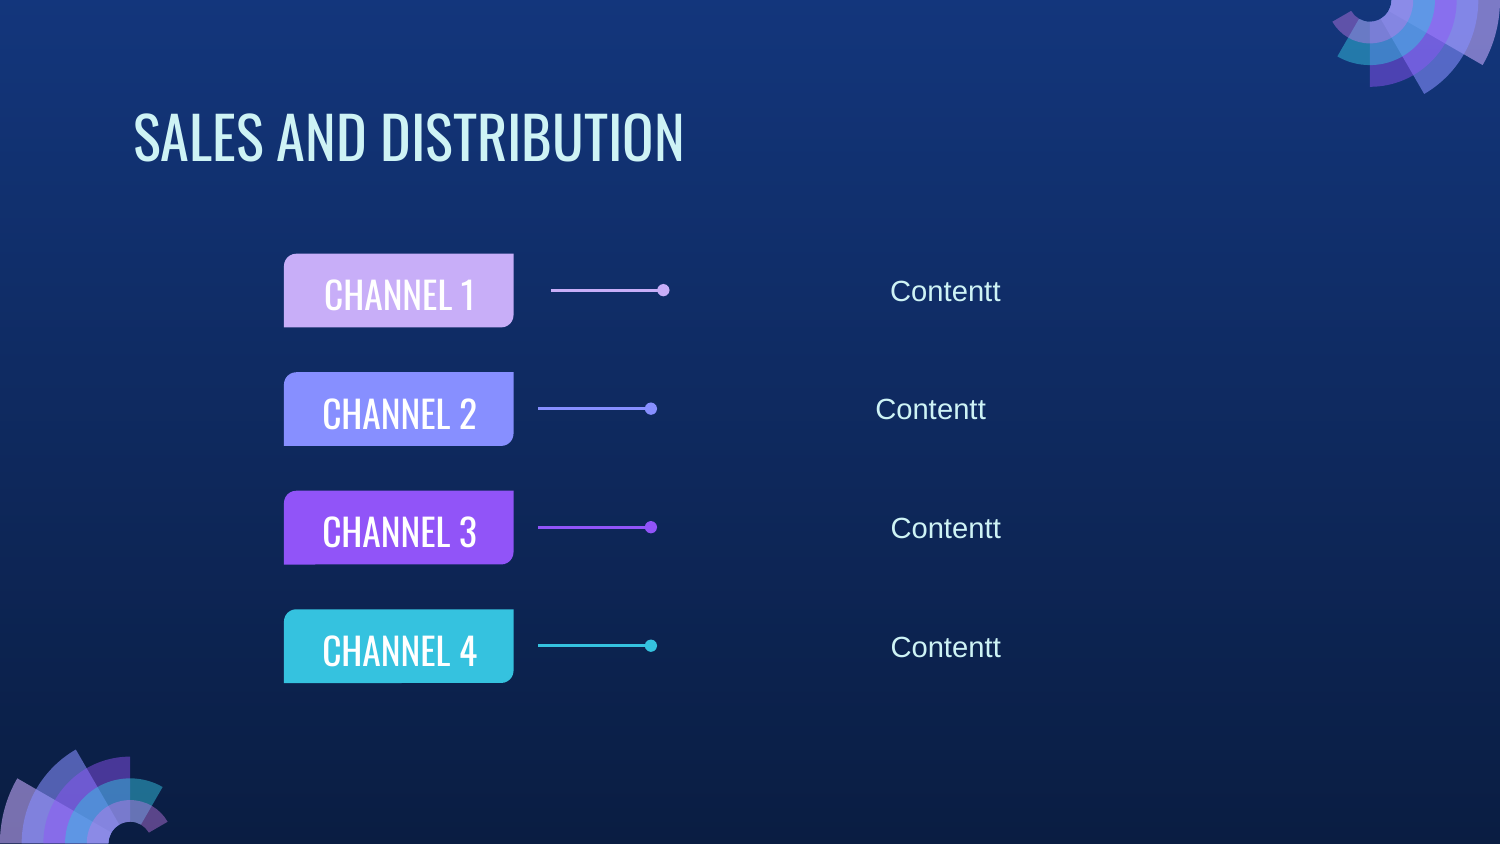

# SALES AND DISTRIBUTION
Contentt

CHANNEL 1
Contentt

CHANNEL 2
Contentt

CHANNEL 3
Contentt

CHANNEL 4